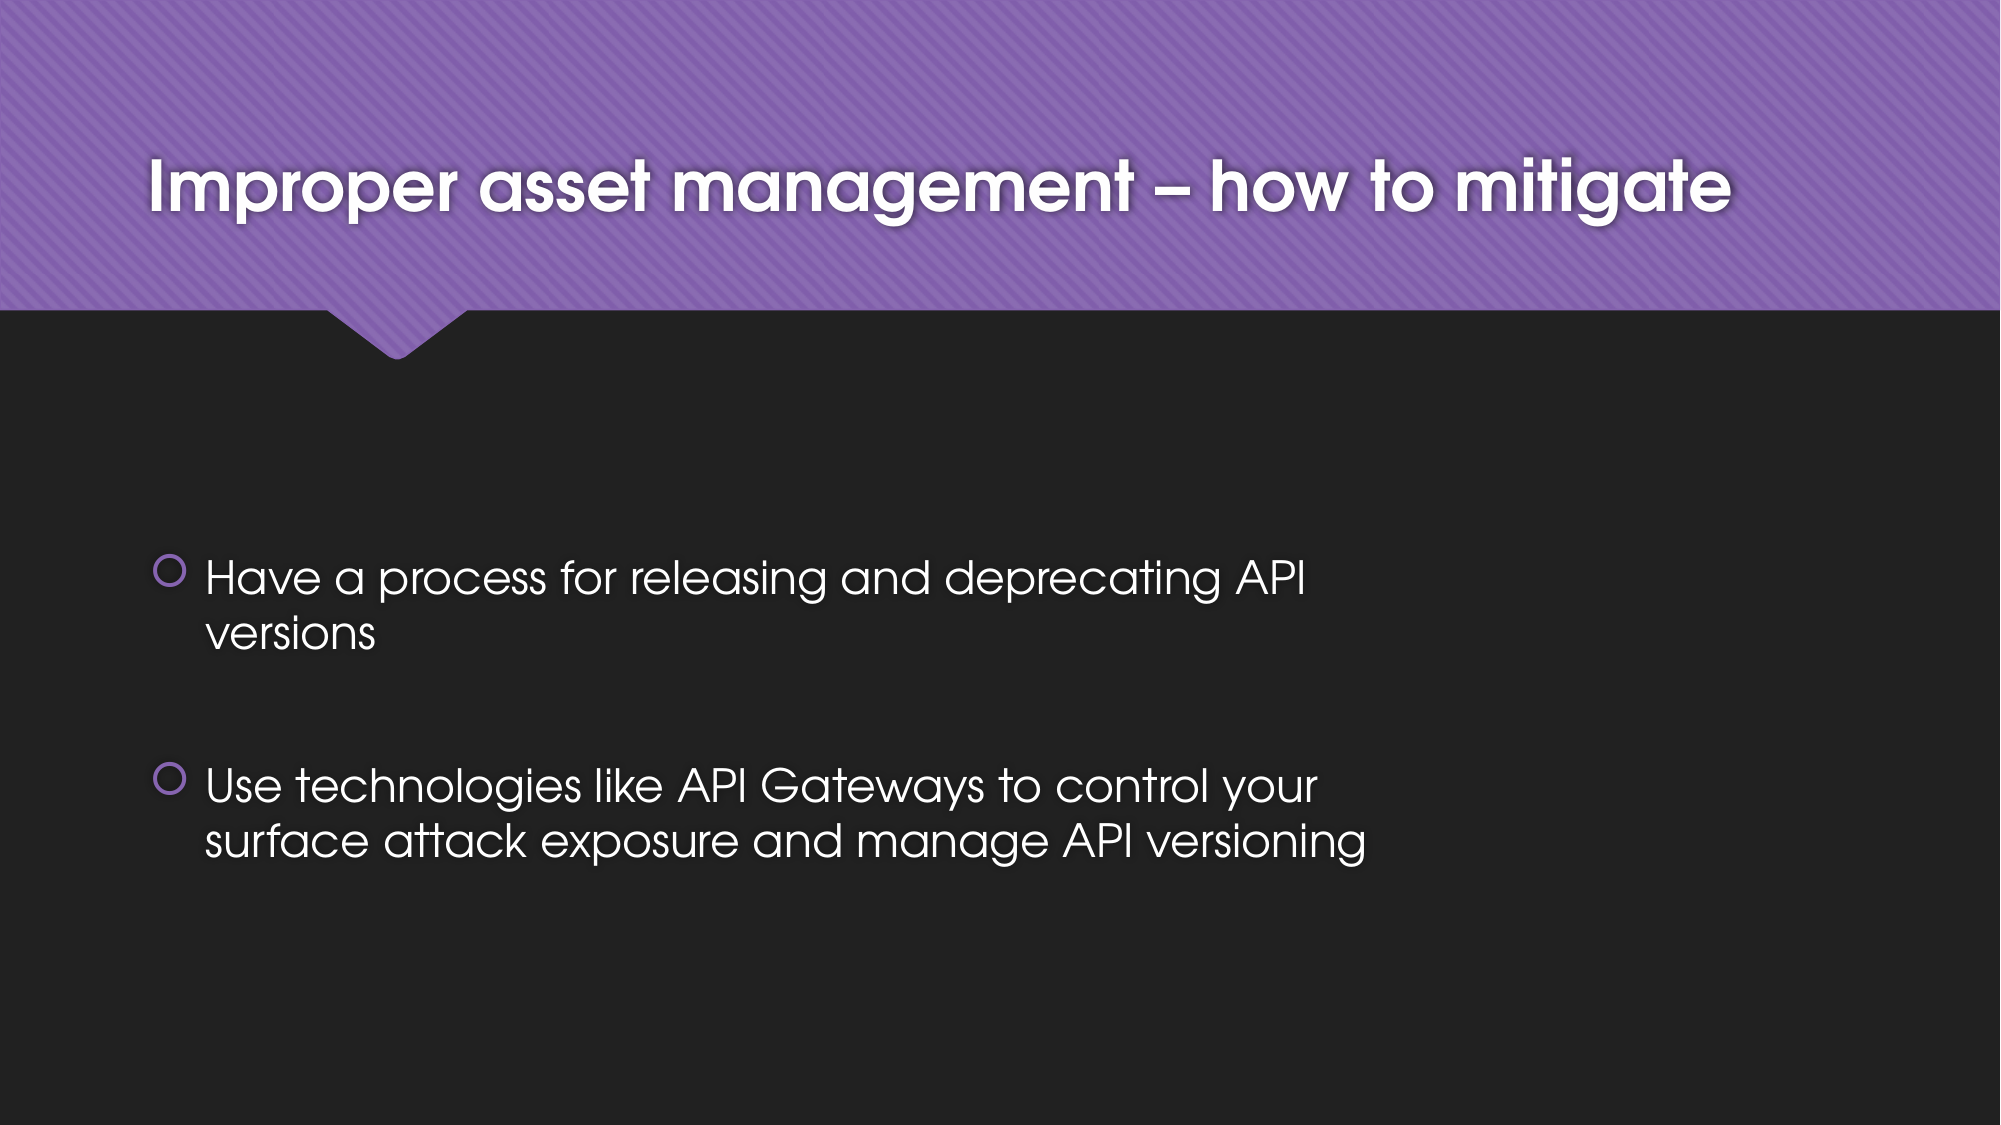

# Improper asset management – how to mitigate
Have a process for releasing and deprecating API versions

Use technologies like API Gateways to control your surface attack exposure and manage API versioning